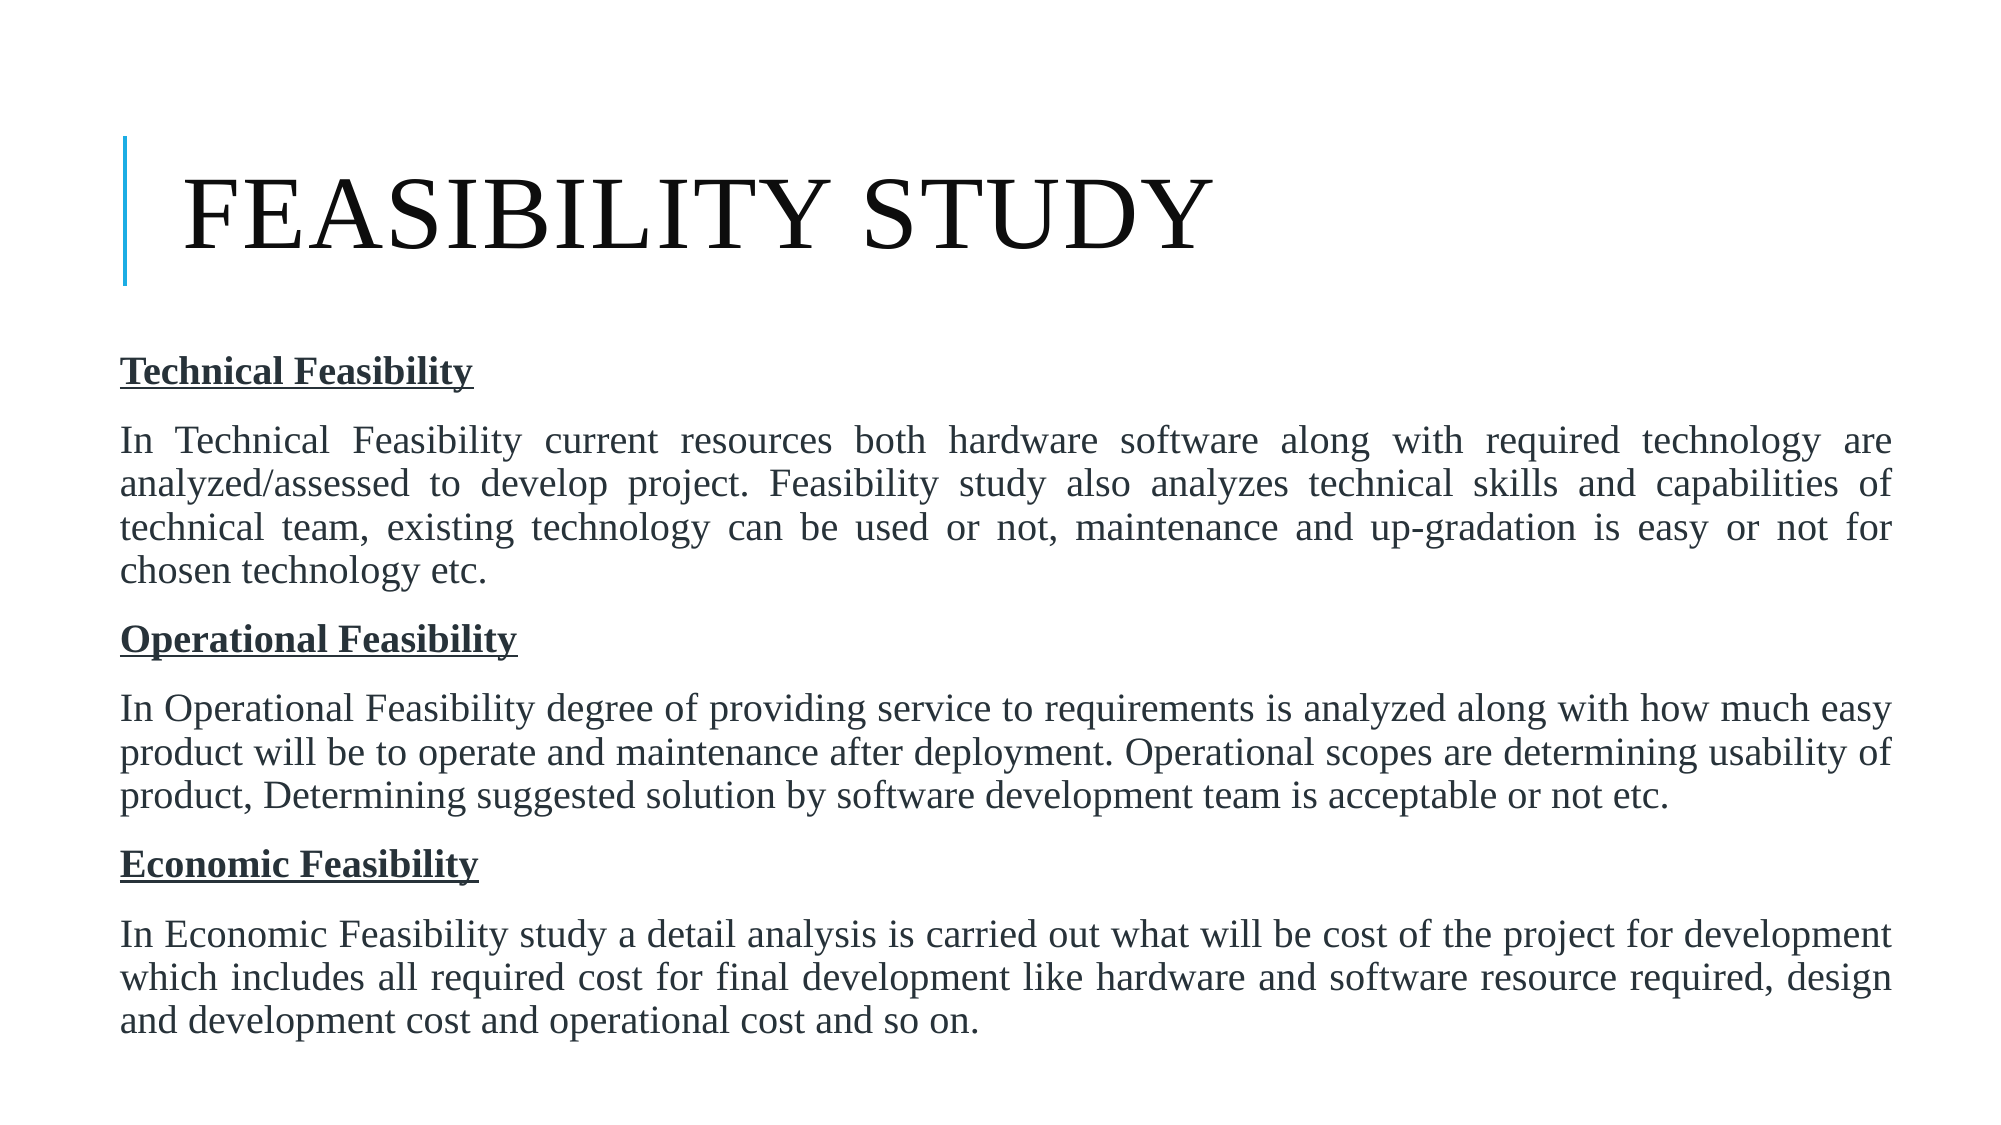

# Feasibility Study
Technical Feasibility
In Technical Feasibility current resources both hardware software along with required technology are analyzed/assessed to develop project. Feasibility study also analyzes technical skills and capabilities of technical team, existing technology can be used or not, maintenance and up-gradation is easy or not for chosen technology etc.
Operational Feasibility
In Operational Feasibility degree of providing service to requirements is analyzed along with how much easy product will be to operate and maintenance after deployment. Operational scopes are determining usability of product, Determining suggested solution by software development team is acceptable or not etc.
Economic Feasibility
In Economic Feasibility study a detail analysis is carried out what will be cost of the project for development which includes all required cost for final development like hardware and software resource required, design and development cost and operational cost and so on.